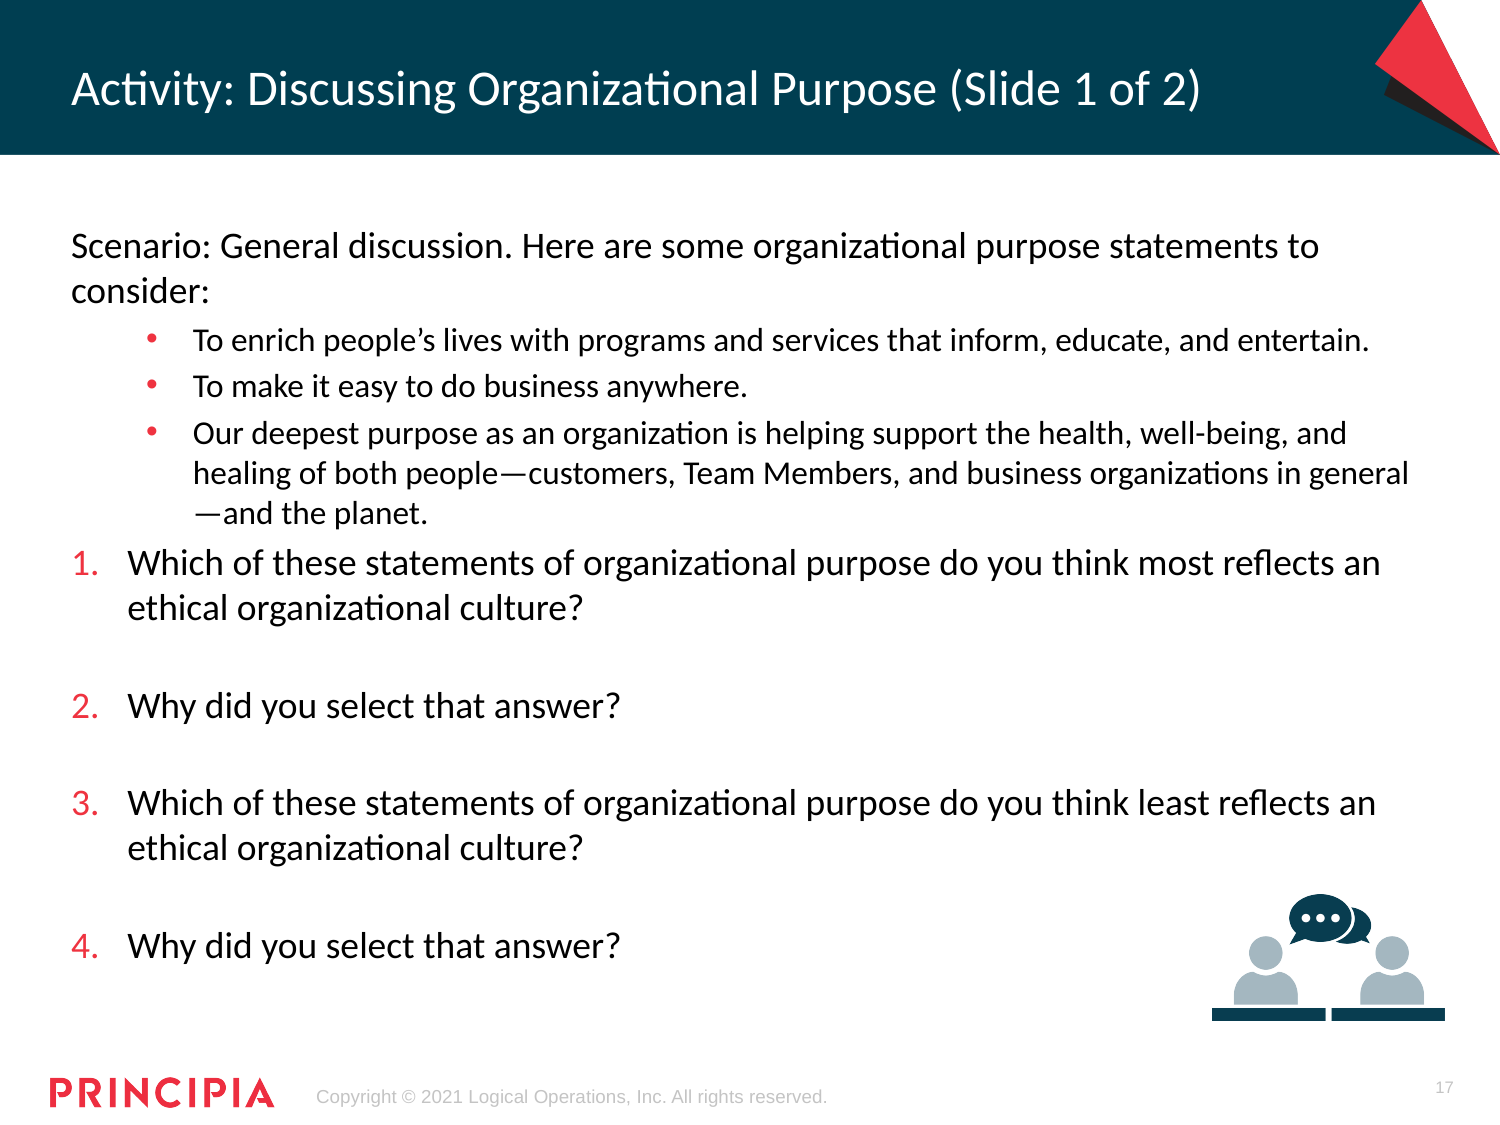

# Activity: Discussing Organizational Purpose (Slide 1 of 2)
Scenario: General discussion. Here are some organizational purpose statements to consider:
To enrich people’s lives with programs and services that inform, educate, and entertain.
To make it easy to do business anywhere.
Our deepest purpose as an organization is helping support the health, well-being, and healing of both people—customers, Team Members, and business organizations in general—and the planet.
Which of these statements of organizational purpose do you think most reflects an ethical organizational culture?
Why did you select that answer?
Which of these statements of organizational purpose do you think least reflects an ethical organizational culture?
Why did you select that answer?

17